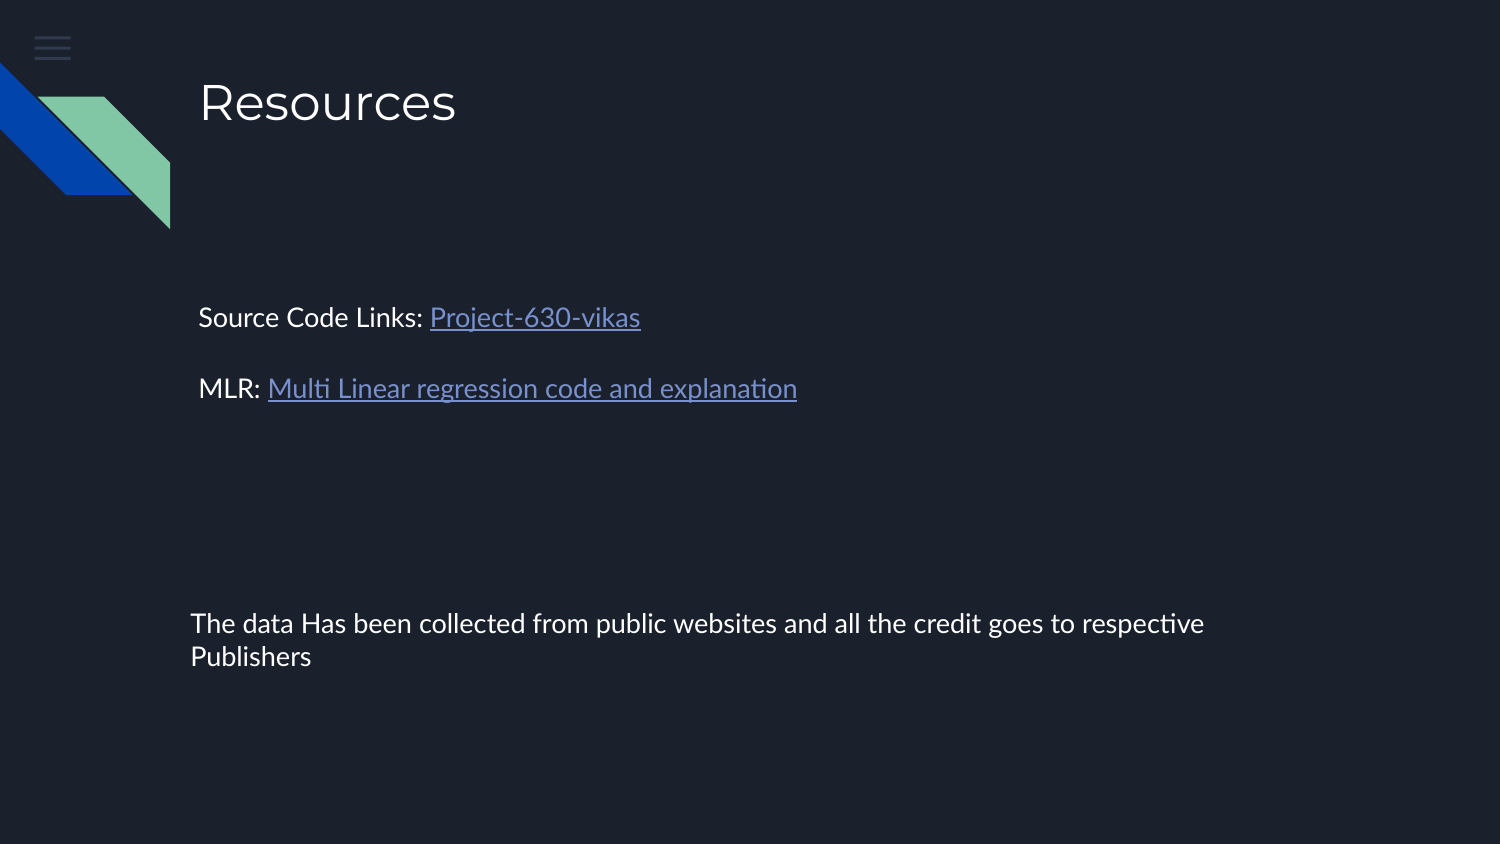

# Resources
Source Code Links: Project-630-vikas
MLR: Multi Linear regression code and explanation

The data Has been collected from public websites and all the credit goes to respective Publishers